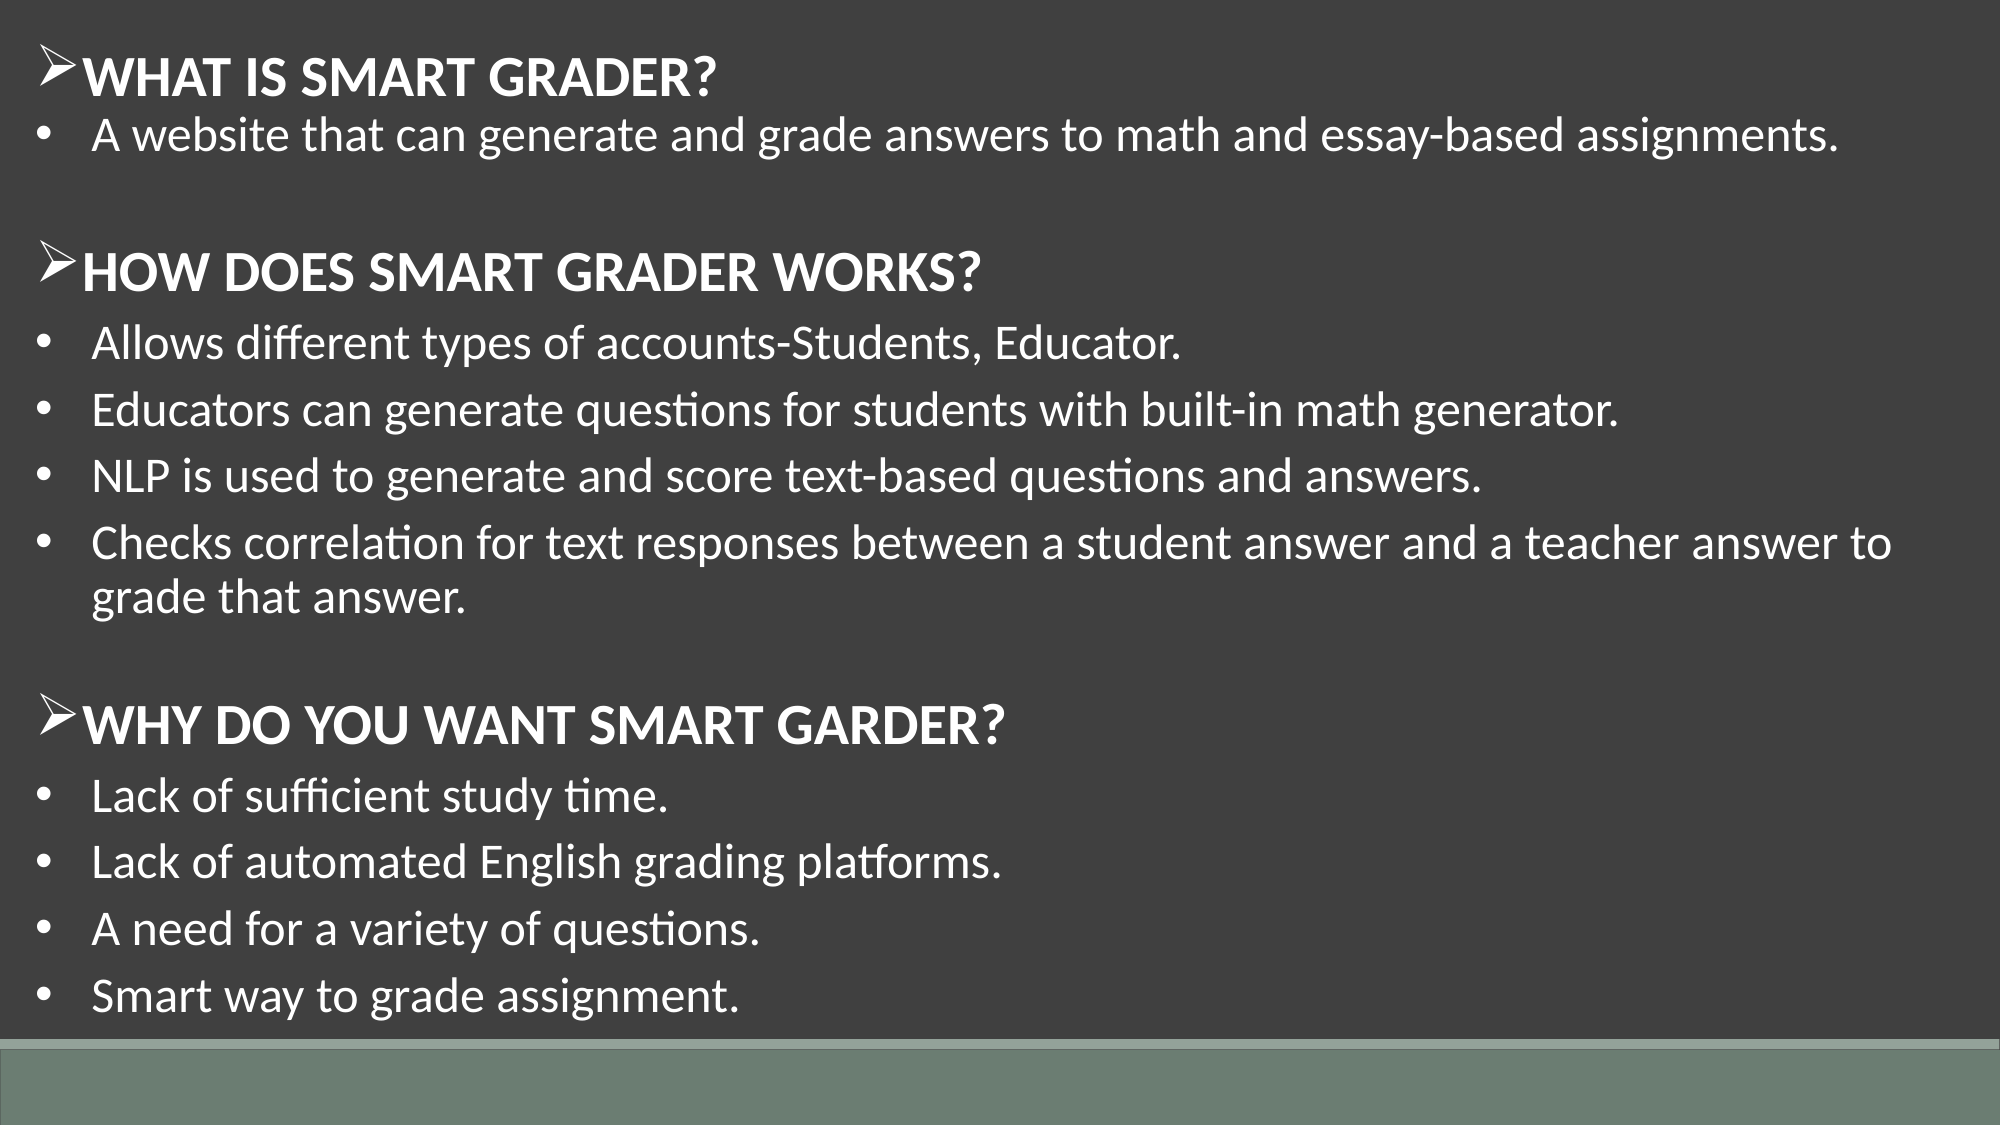

WHAT IS SMART GRADER?
A website that can generate and grade answers to math and essay-based assignments.

HOW DOES SMART GRADER WORKS?
Allows different types of accounts-Students, Educator.
Educators can generate questions for students with built-in math generator.
NLP is used to generate and score text-based questions and answers.
Checks correlation for text responses between a student answer and a teacher answer to grade that answer.

WHY DO YOU WANT SMART GARDER?
Lack of sufficient study time.
Lack of automated English grading platforms.
A need for a variety of questions.
Smart way to grade assignment.